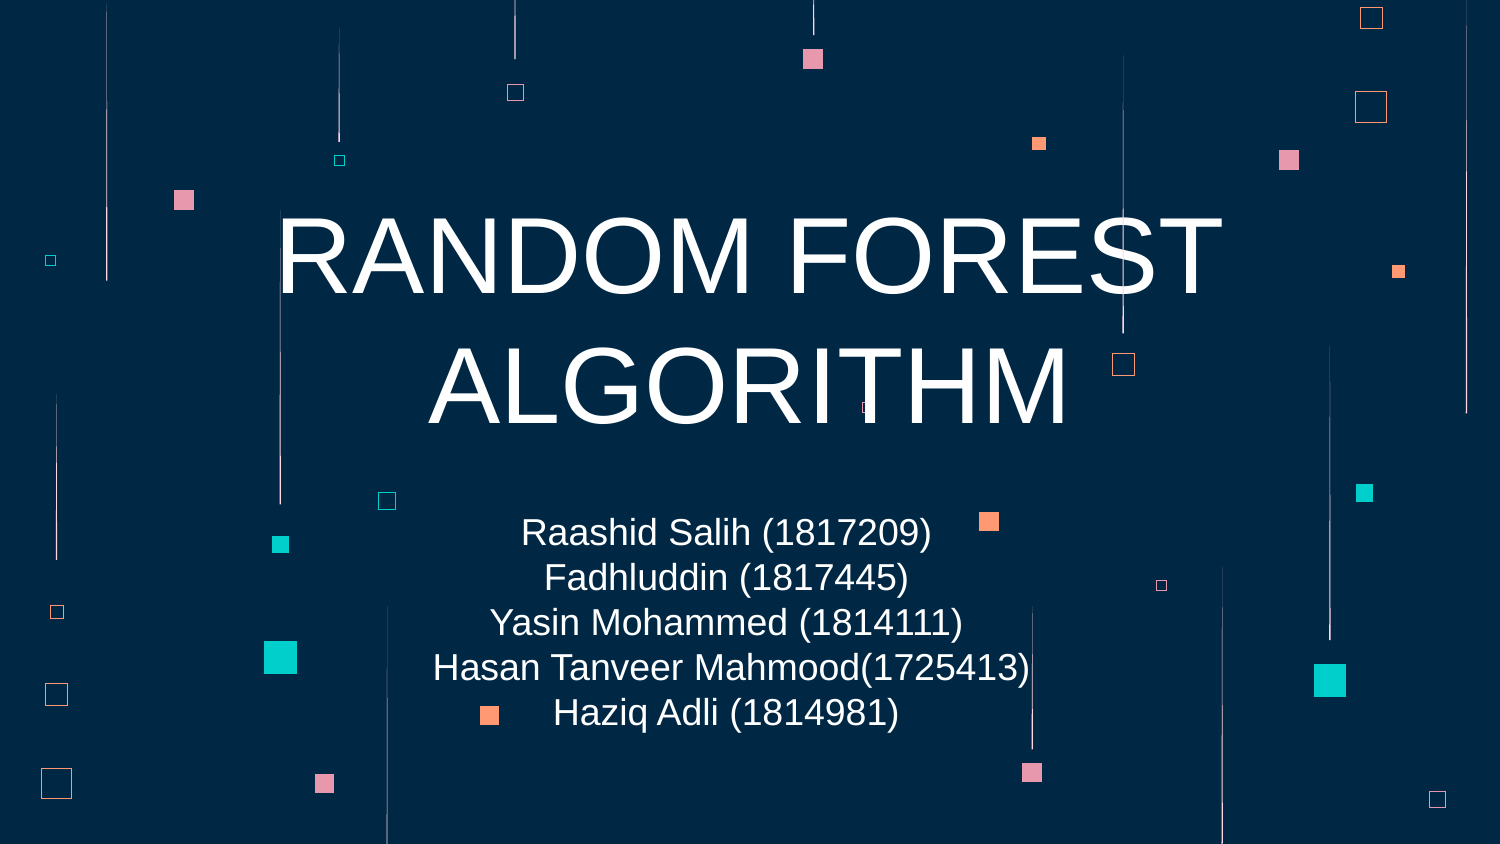

# RANDOM FOREST
ALGORITHM

Raashid Salih (1817209)
Fadhluddin (1817445)
Yasin Mohammed (1814111)
 Hasan Tanveer Mahmood(1725413)
Haziq Adli (1814981)